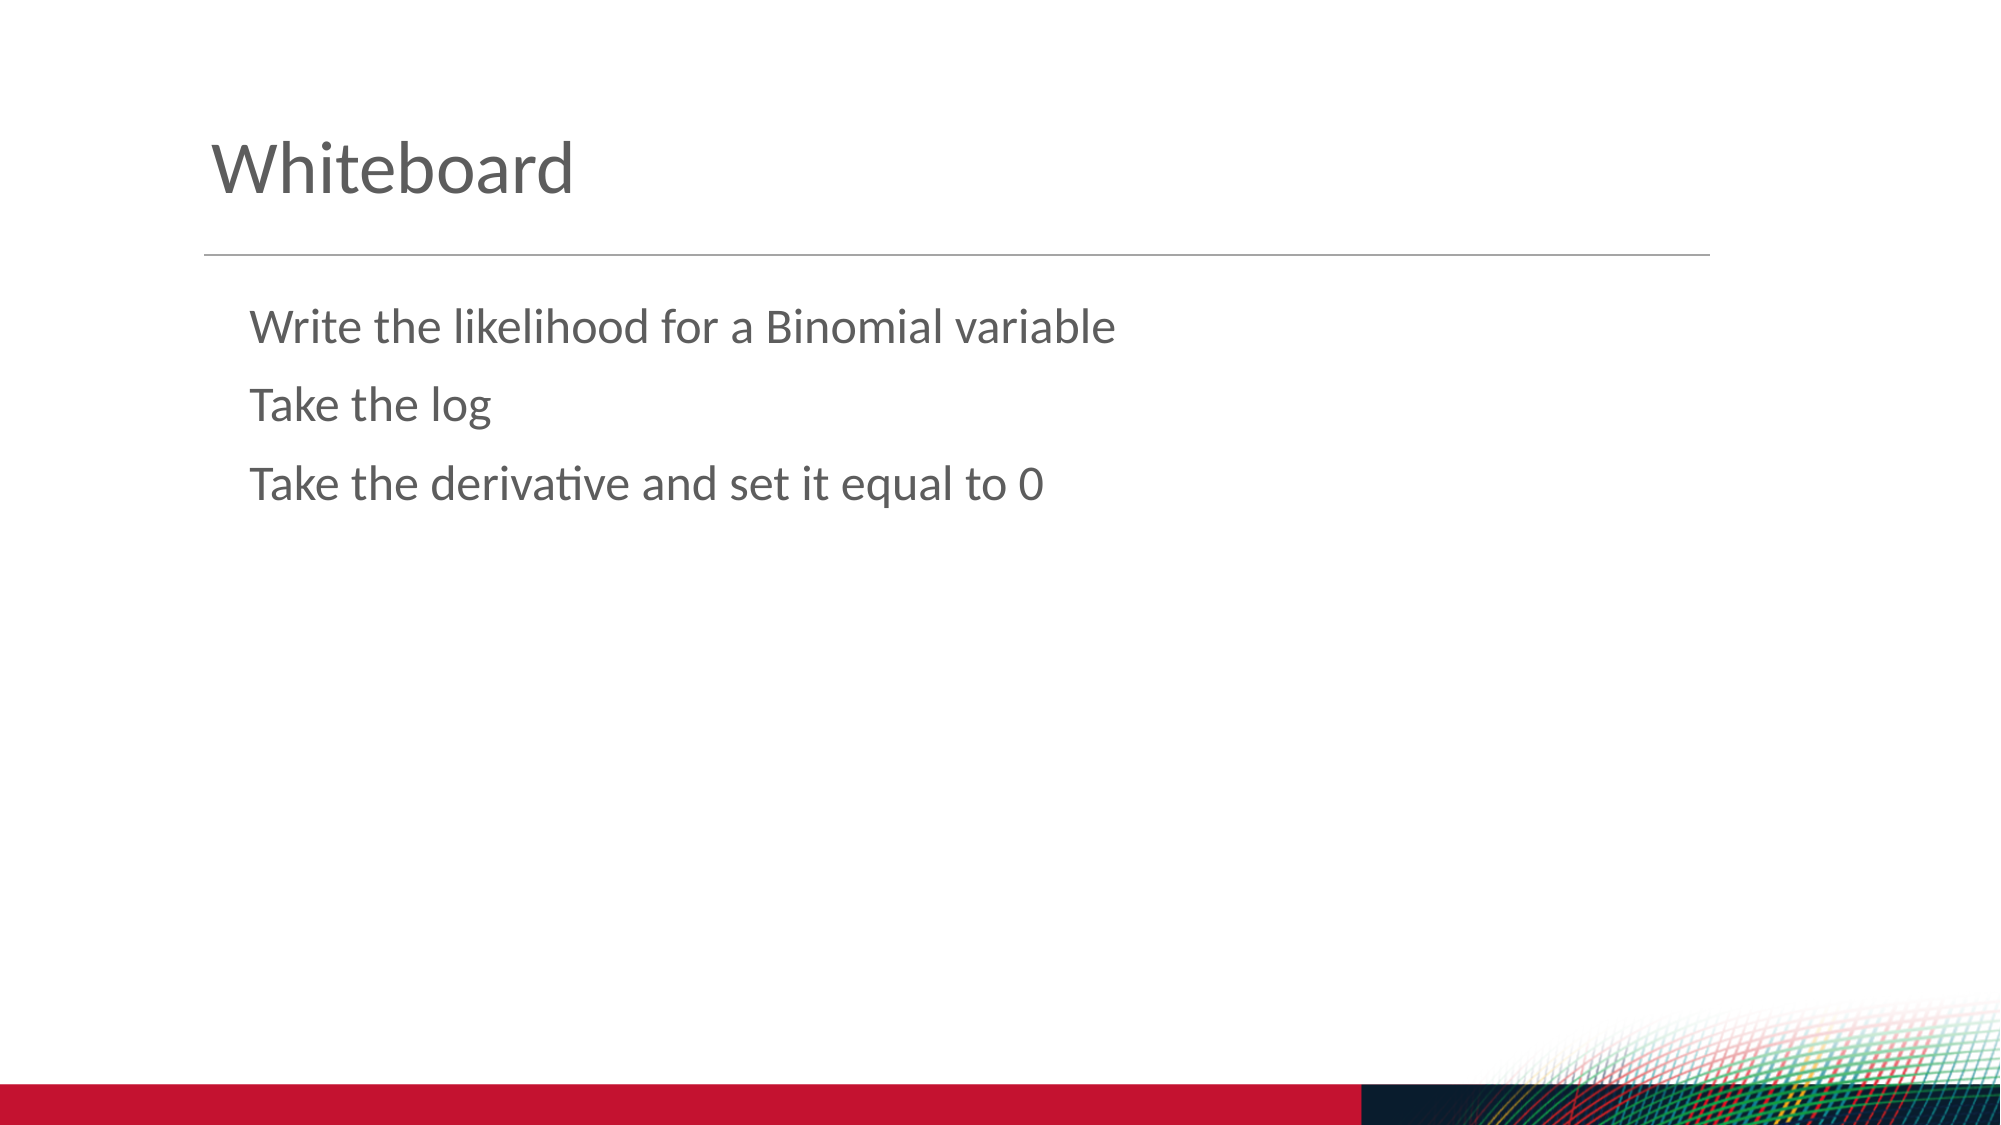

Whiteboard
Write the likelihood for a Binomial variable
Take the log
Take the derivative and set it equal to 0